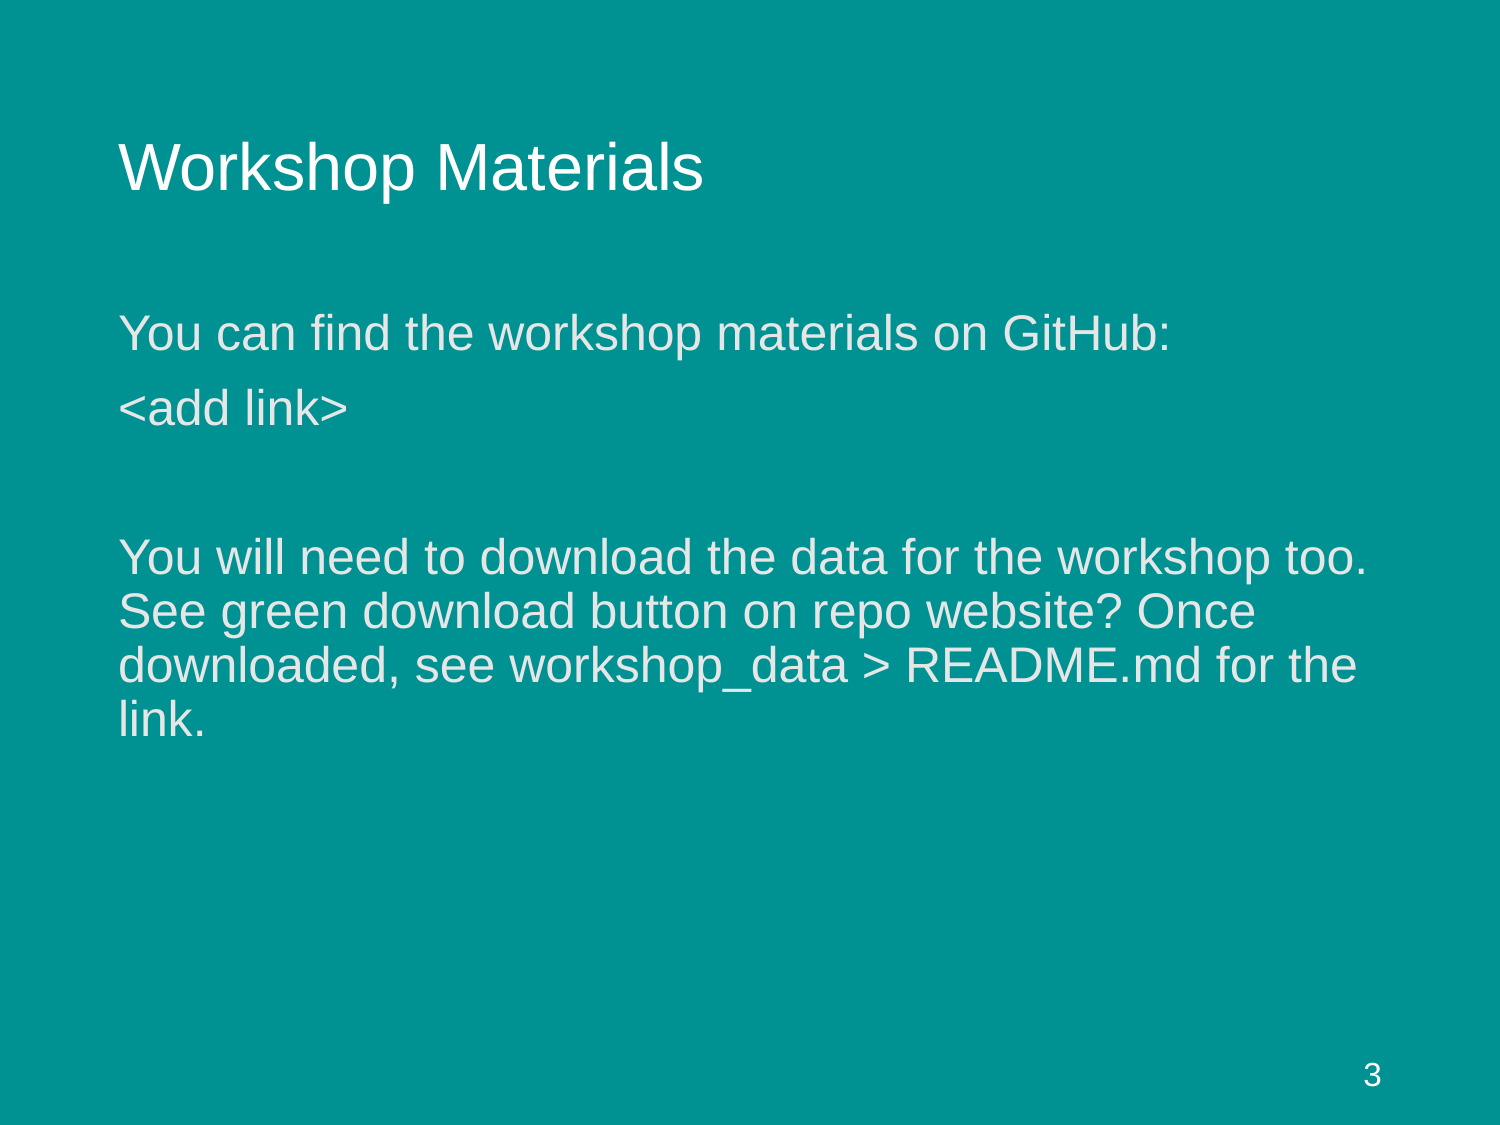

# Workshop Materials
You can find the workshop materials on GitHub:
<add link>

You will need to download the data for the workshop too. See green download button on repo website? Once downloaded, see workshop_data > README.md for the link.
3